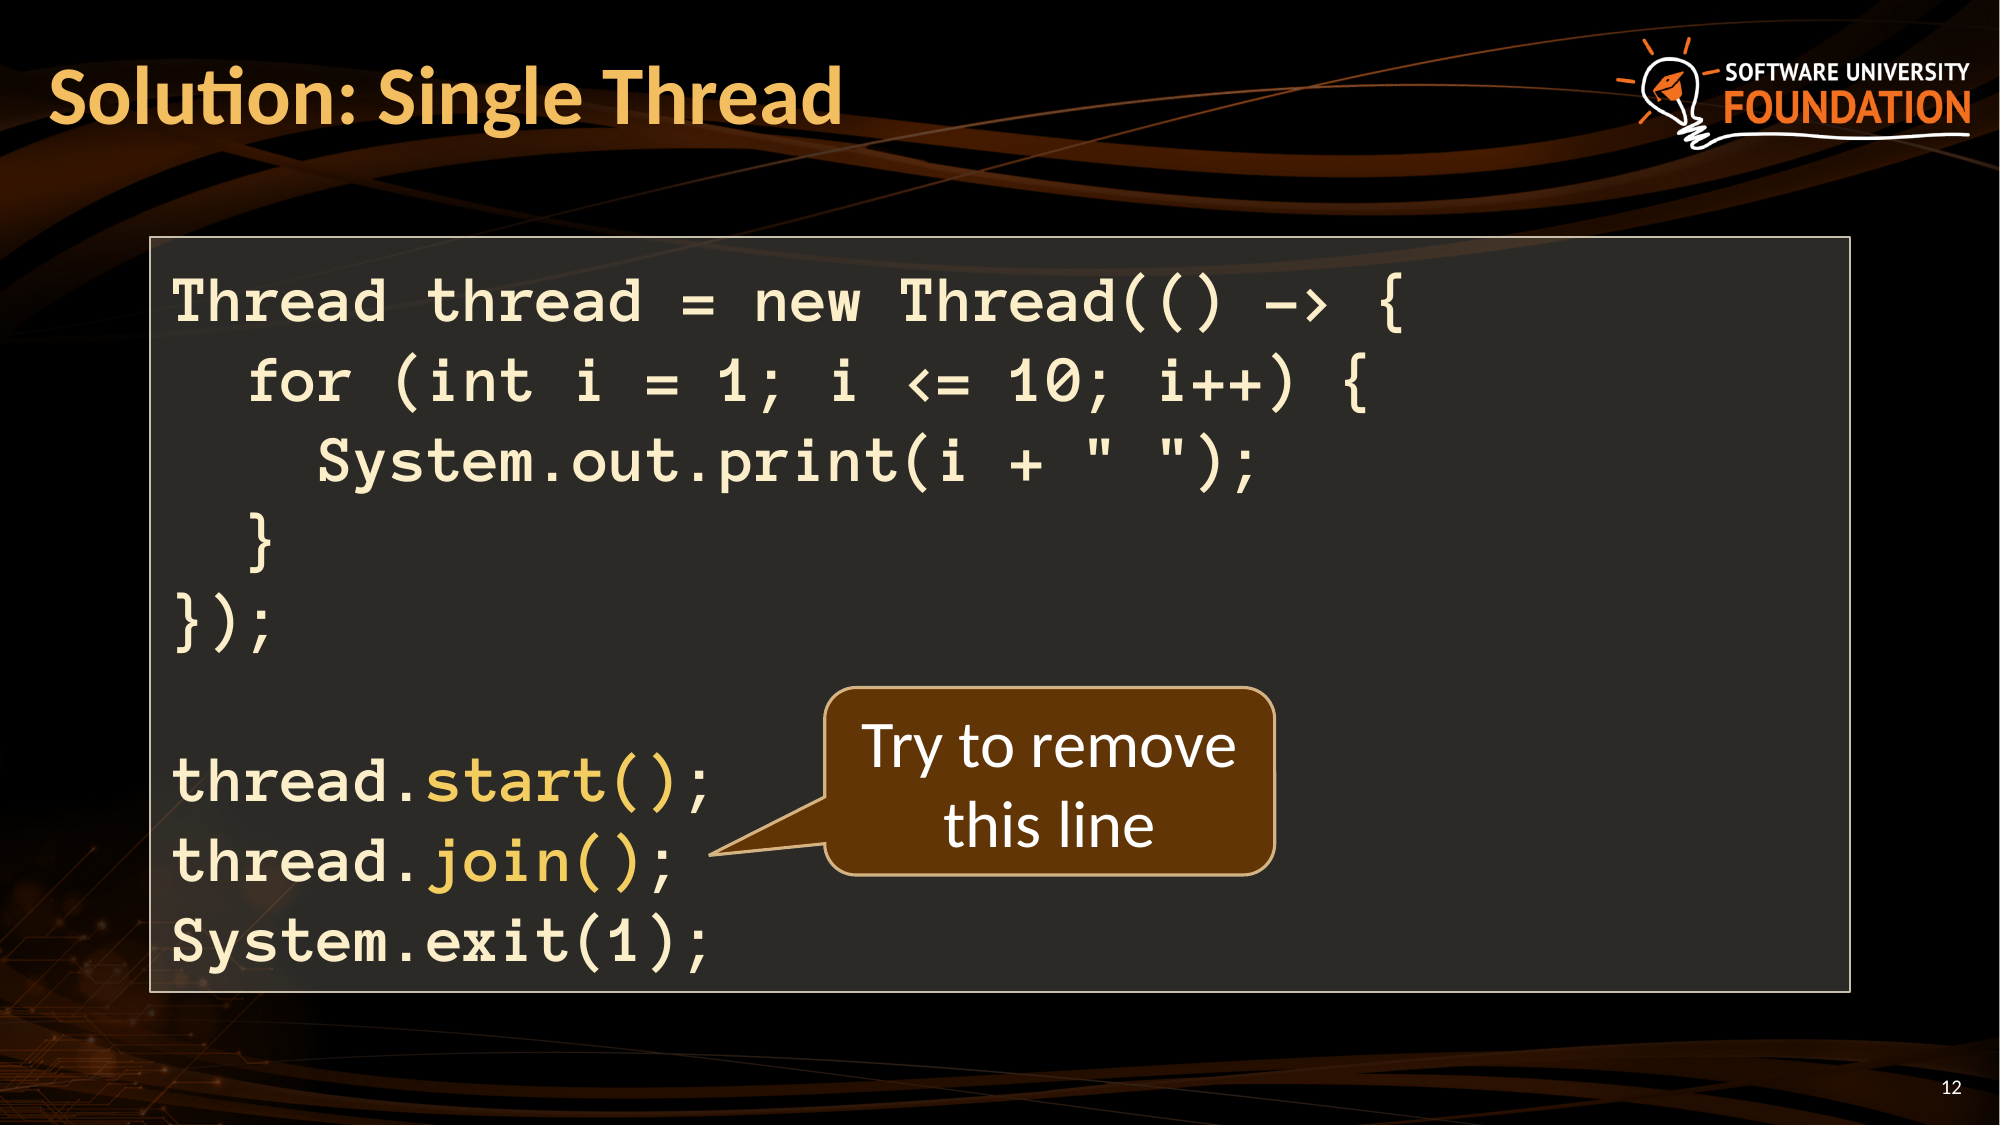

# Solution: Single Thread
Thread thread = new Thread(() -> {
  for (int i = 1; i <= 10; i++) {
    System.out.print(i + " ");
  }
});

thread.start();
thread.join();
System.exit(1);
Try to remove this line
12